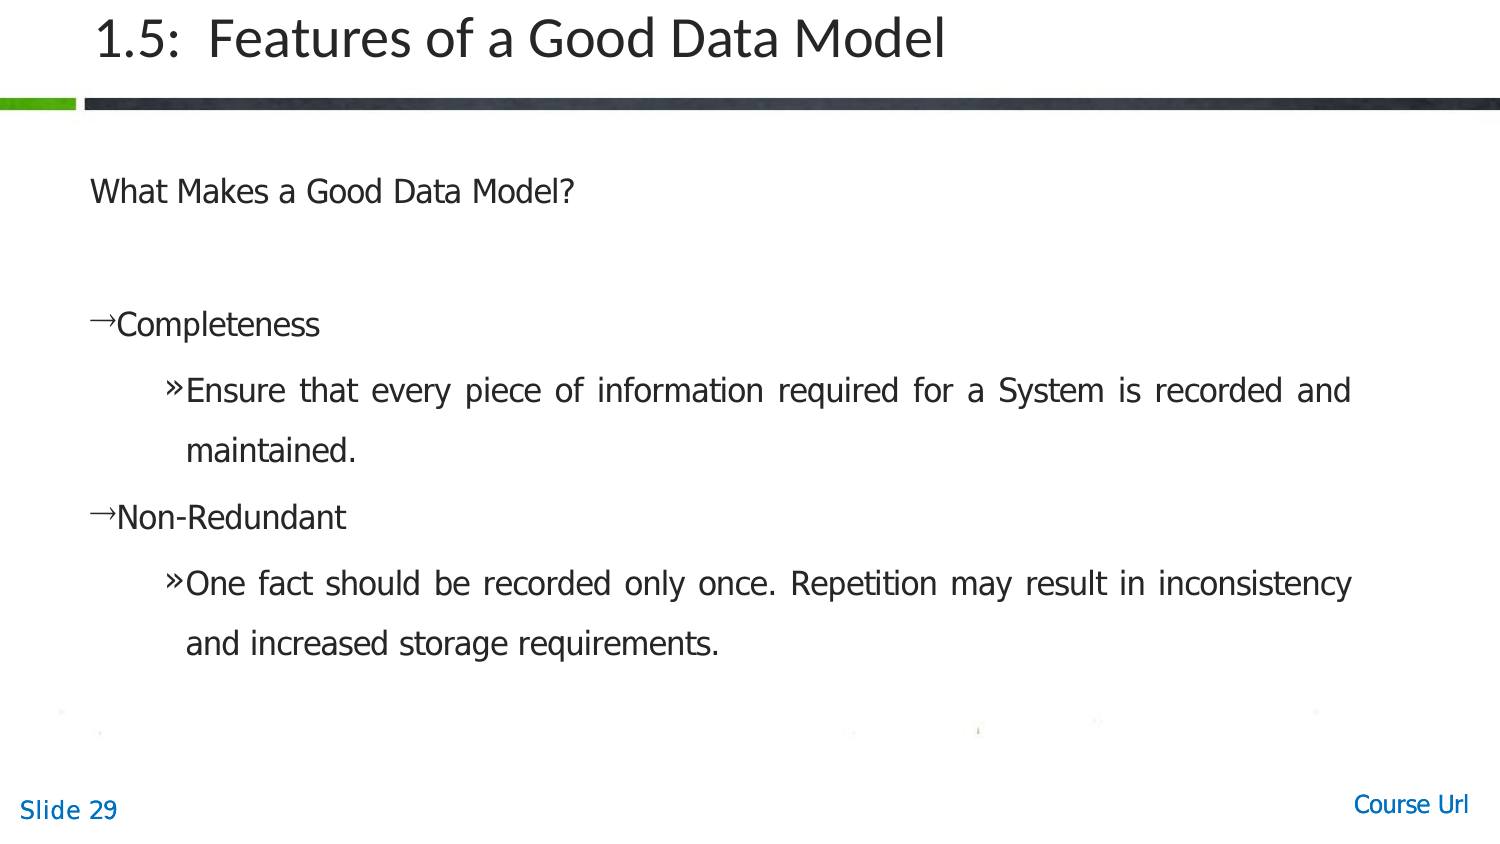

# 1.5:  Features of a Good Data Model

What Makes a Good Data Model?

Completeness
Ensure that every piece of information required for a System is recorded and maintained.
Non-Redundant
One fact should be recorded only once. Repetition may result in inconsistency and increased storage requirements.